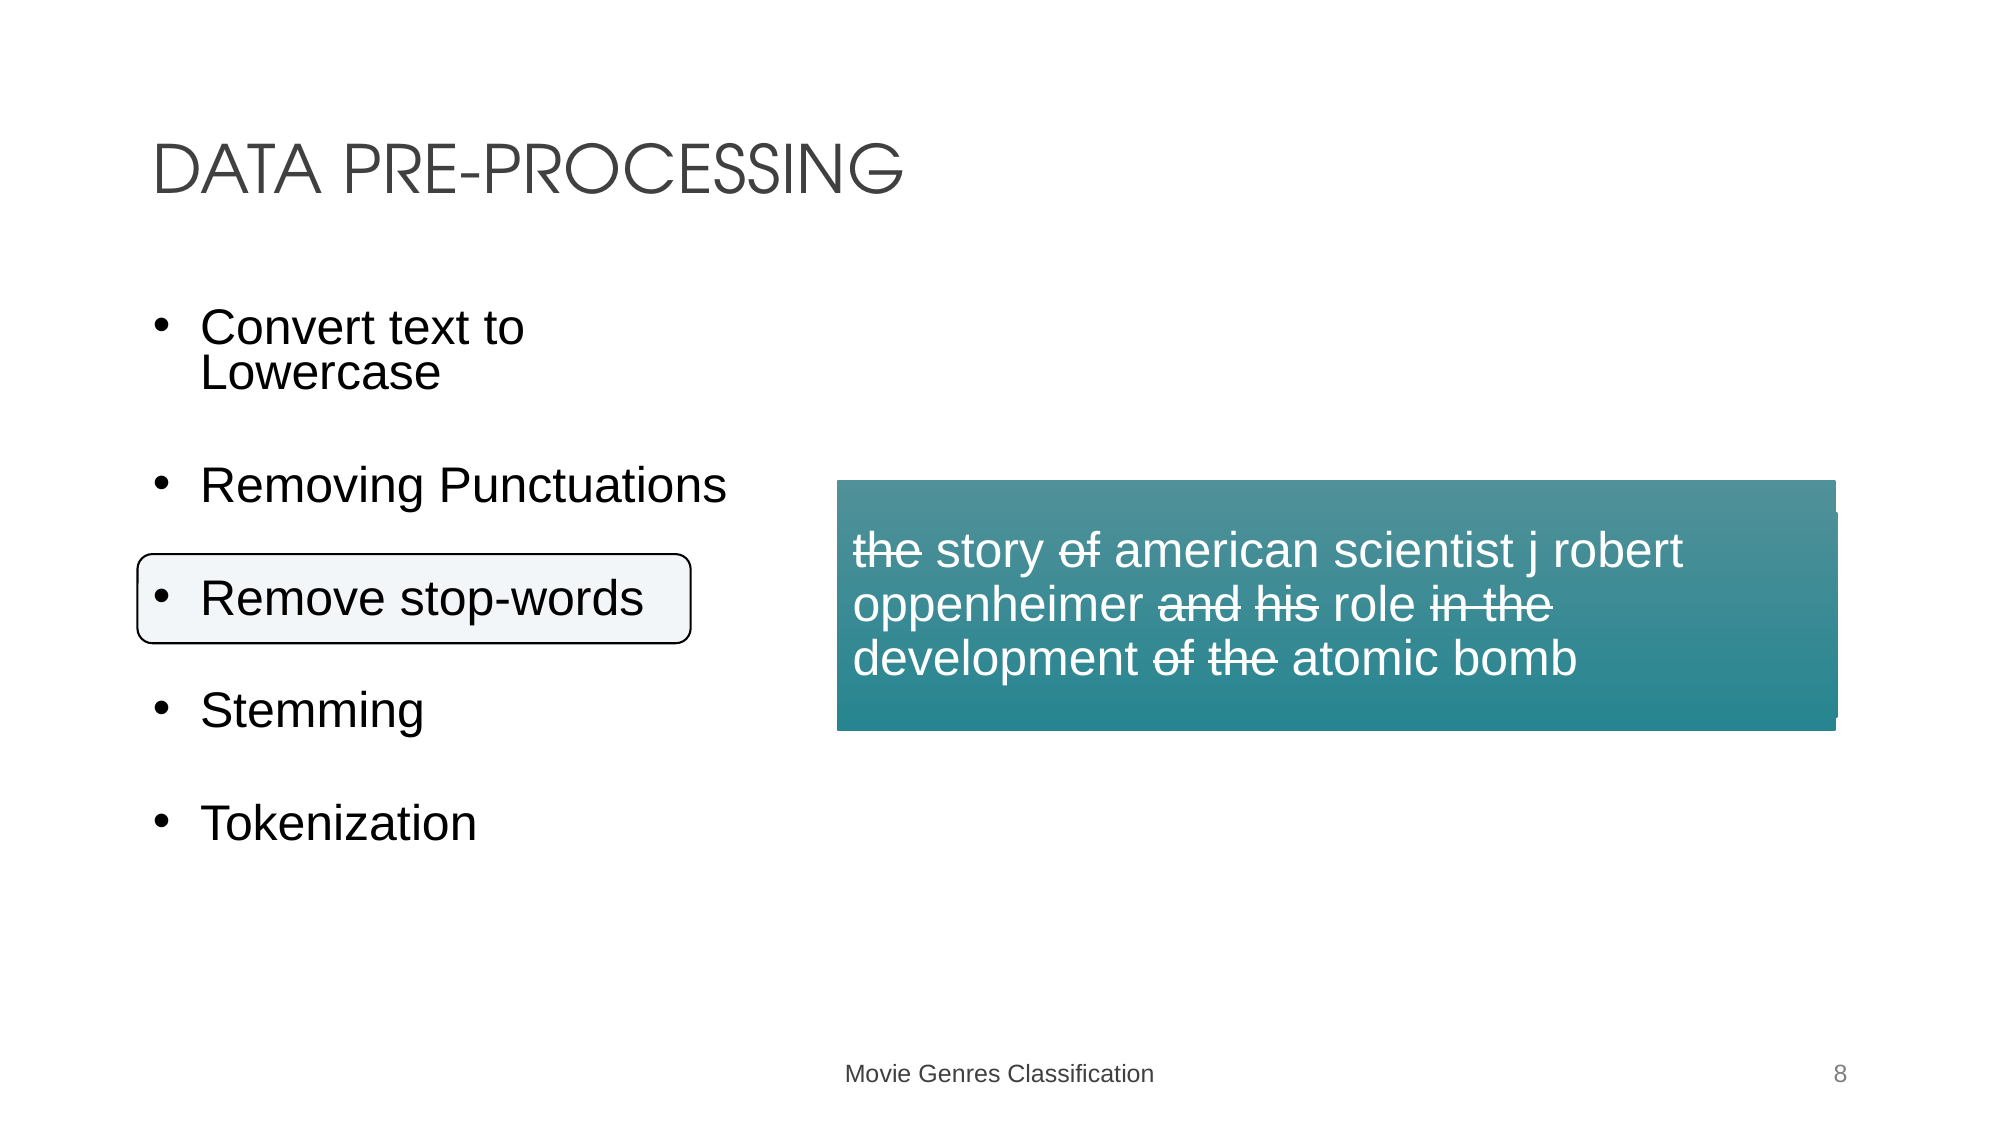

# Data Pre-processing
Convert text to Lowercase
Removing Punctuations
Remove stop-words
Stemming
Tokenization
the story of american scientist j robert oppenheimer and his role in the development of the atomic bomb
story american scientist j robert oppenheimer role development atomic bomb

Movie Genres Classification
8